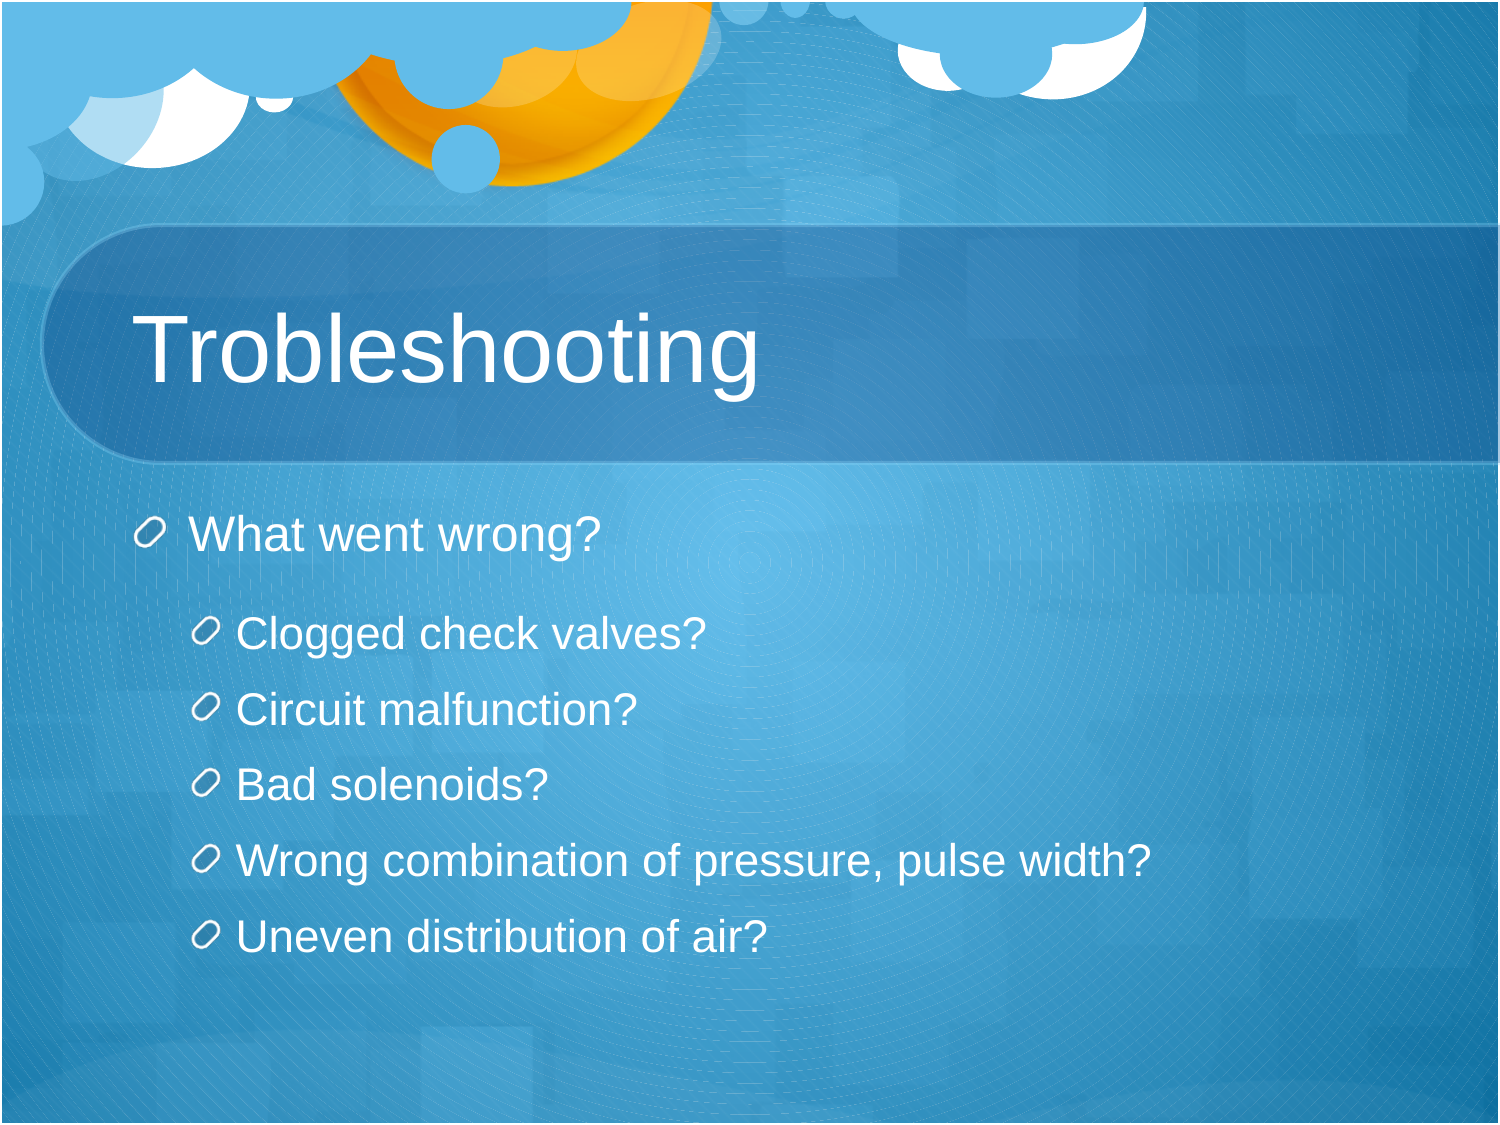

# Trobleshooting
What went wrong?
Clogged check valves?
Circuit malfunction?
Bad solenoids?
Wrong combination of pressure, pulse width?
Uneven distribution of air?